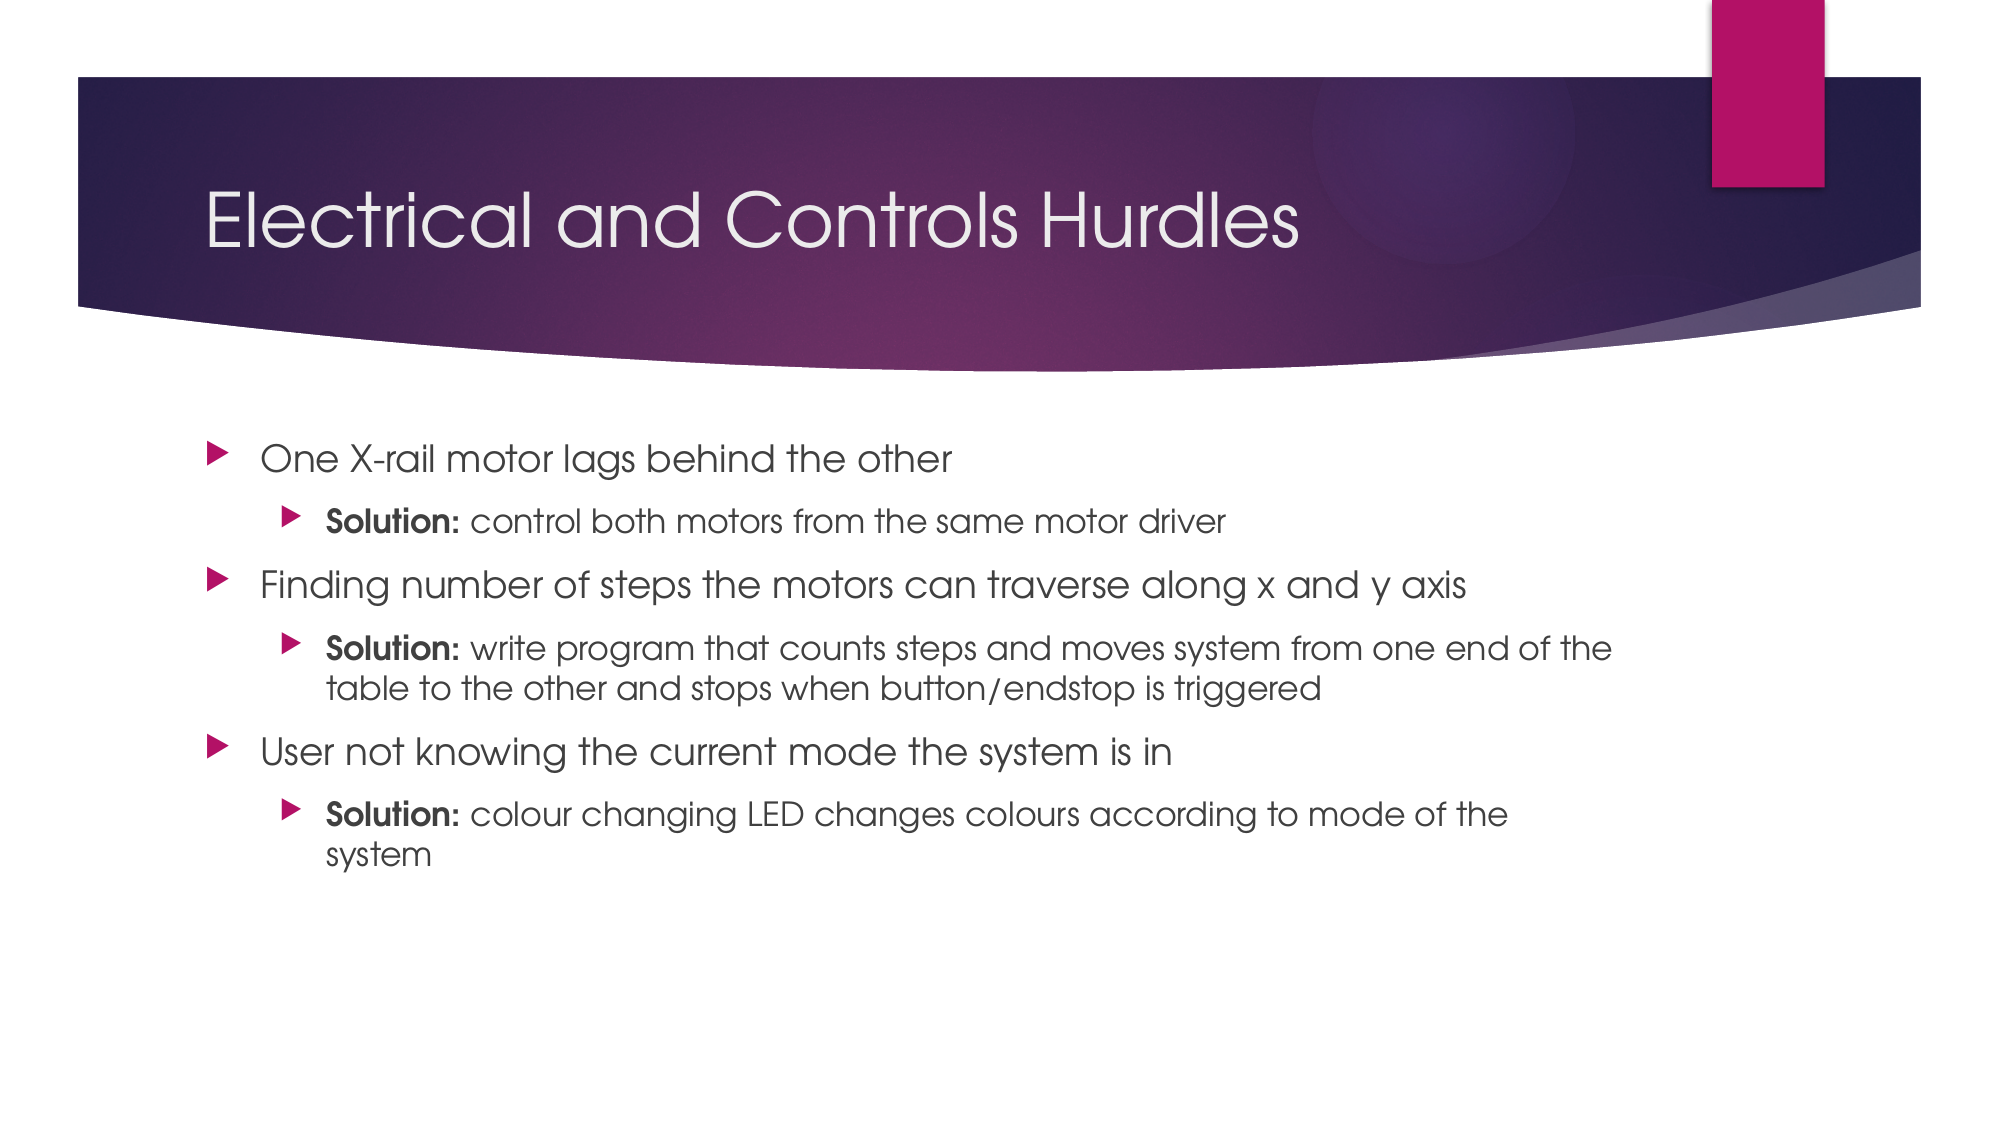

# Electrical and Controls Hurdles
One X-rail motor lags behind the other
Solution: control both motors from the same motor driver
Finding number of steps the motors can traverse along x and y axis
Solution: write program that counts steps and moves system from one end of the table to the other and stops when button/endstop is triggered
User not knowing the current mode the system is in
Solution: colour changing LED changes colours according to mode of the system